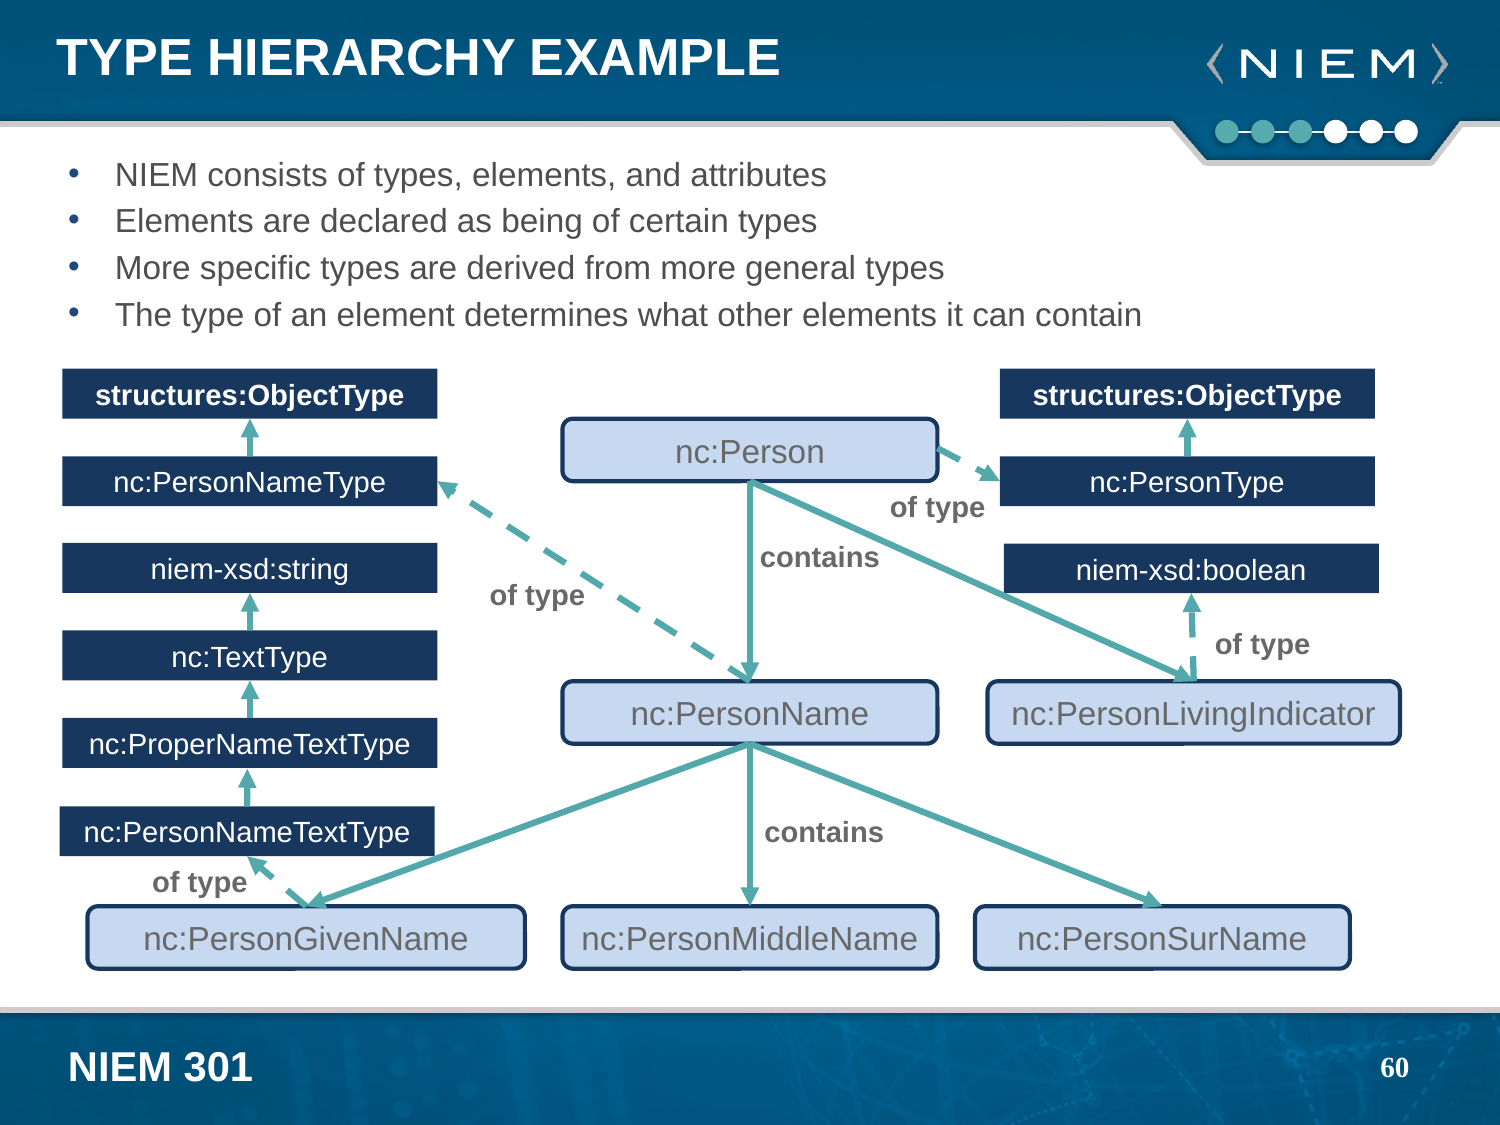

# Type Hierarchy Example

NIEM consists of types, elements, and attributes
Elements are declared as being of certain types
More specific types are derived from more general types
The type of an element determines what other elements it can contain
structures:ObjectType
structures:ObjectType
nc:Person
nc:PersonNameType
nc:PersonType
of type
contains
niem-xsd:string
niem-xsd:boolean
of type
of type
nc:TextType
nc:PersonName
nc:PersonLivingIndicator
nc:ProperNameTextType
contains
nc:PersonNameTextType
of type
nc:PersonGivenName
nc:PersonMiddleName
nc:PersonSurName
60